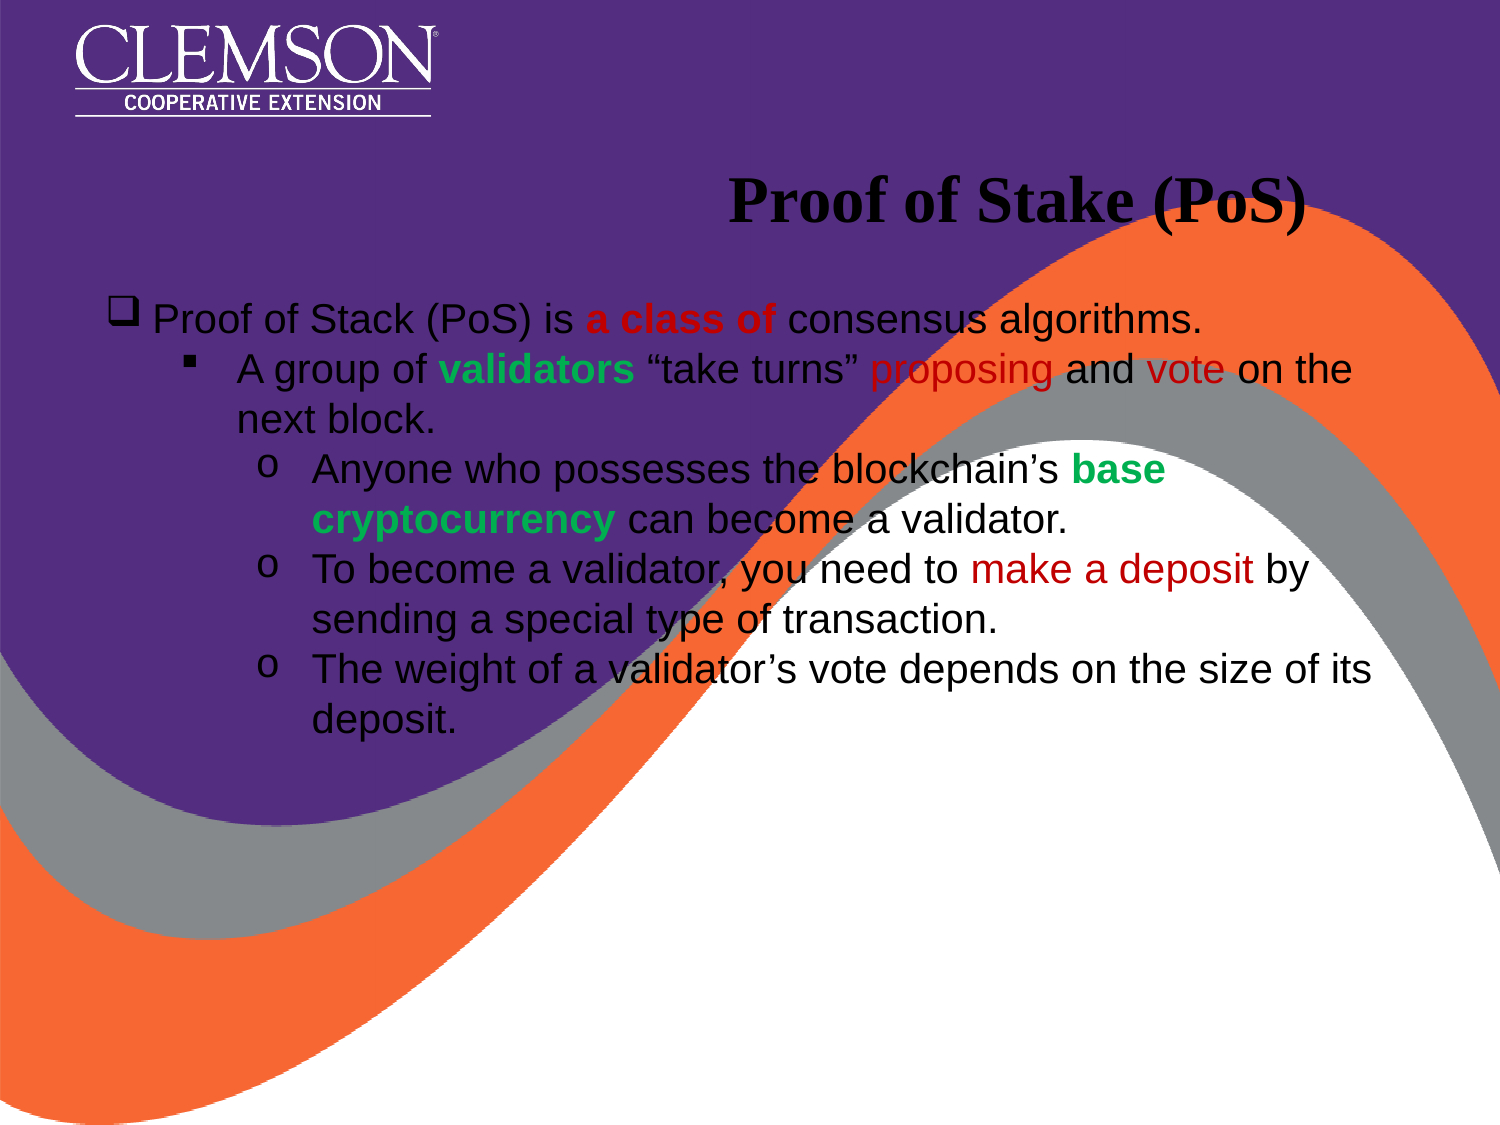

# Proof of Stake (PoS)
Proof of Stack (PoS) is a class of consensus algorithms.
A group of validators “take turns” proposing and vote on the next block.
Anyone who possesses the blockchain’s base cryptocurrency can become a validator.
To become a validator, you need to make a deposit by sending a special type of transaction.
The weight of a validator’s vote depends on the size of its deposit.